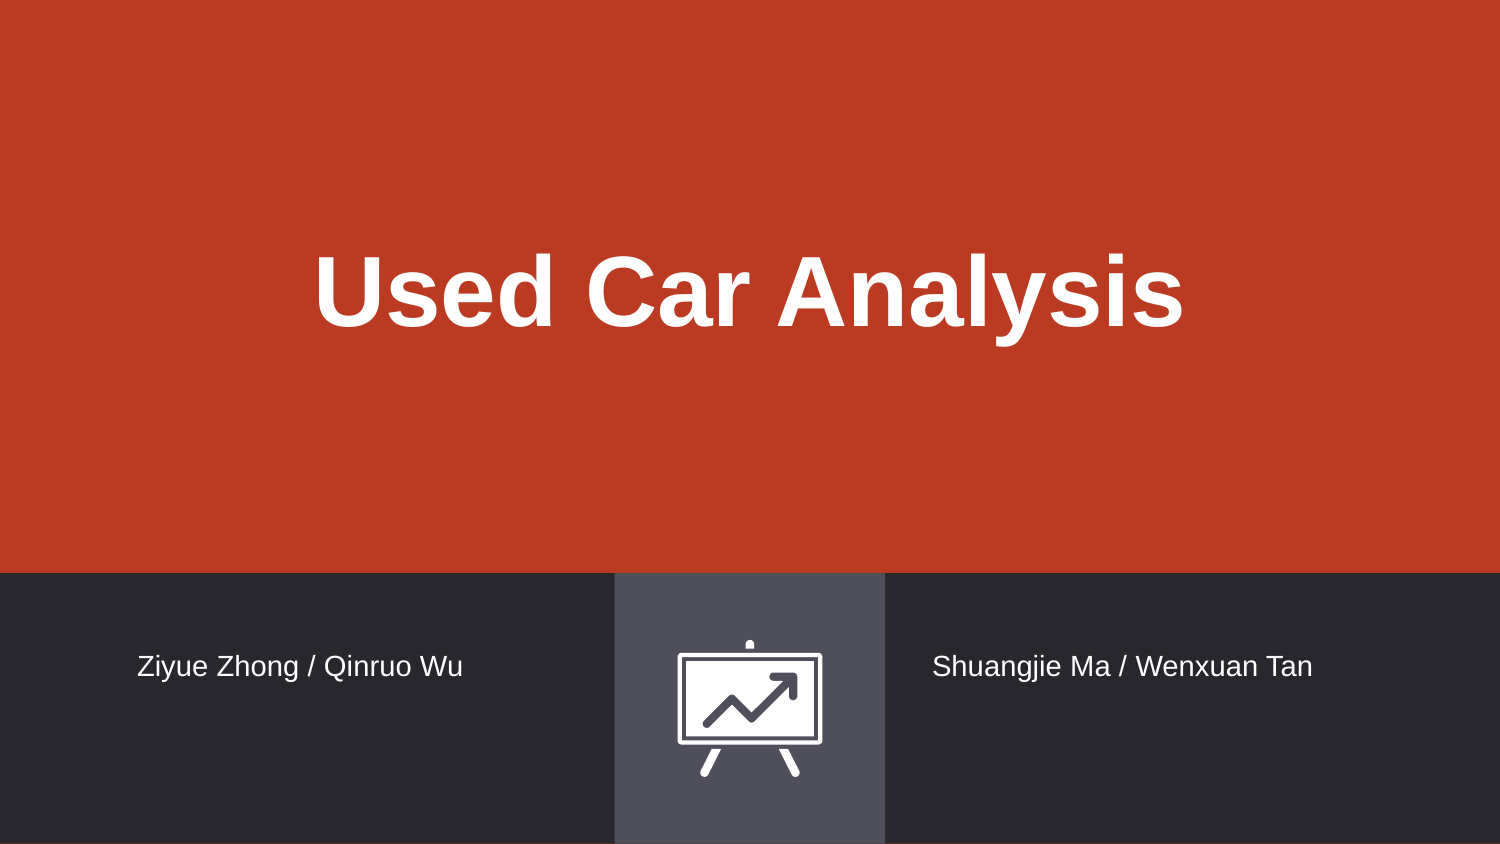

# Used Car Analysis
Ziyue Zhong / Qinruo Wu

Shuangjie Ma / Wenxuan Tan